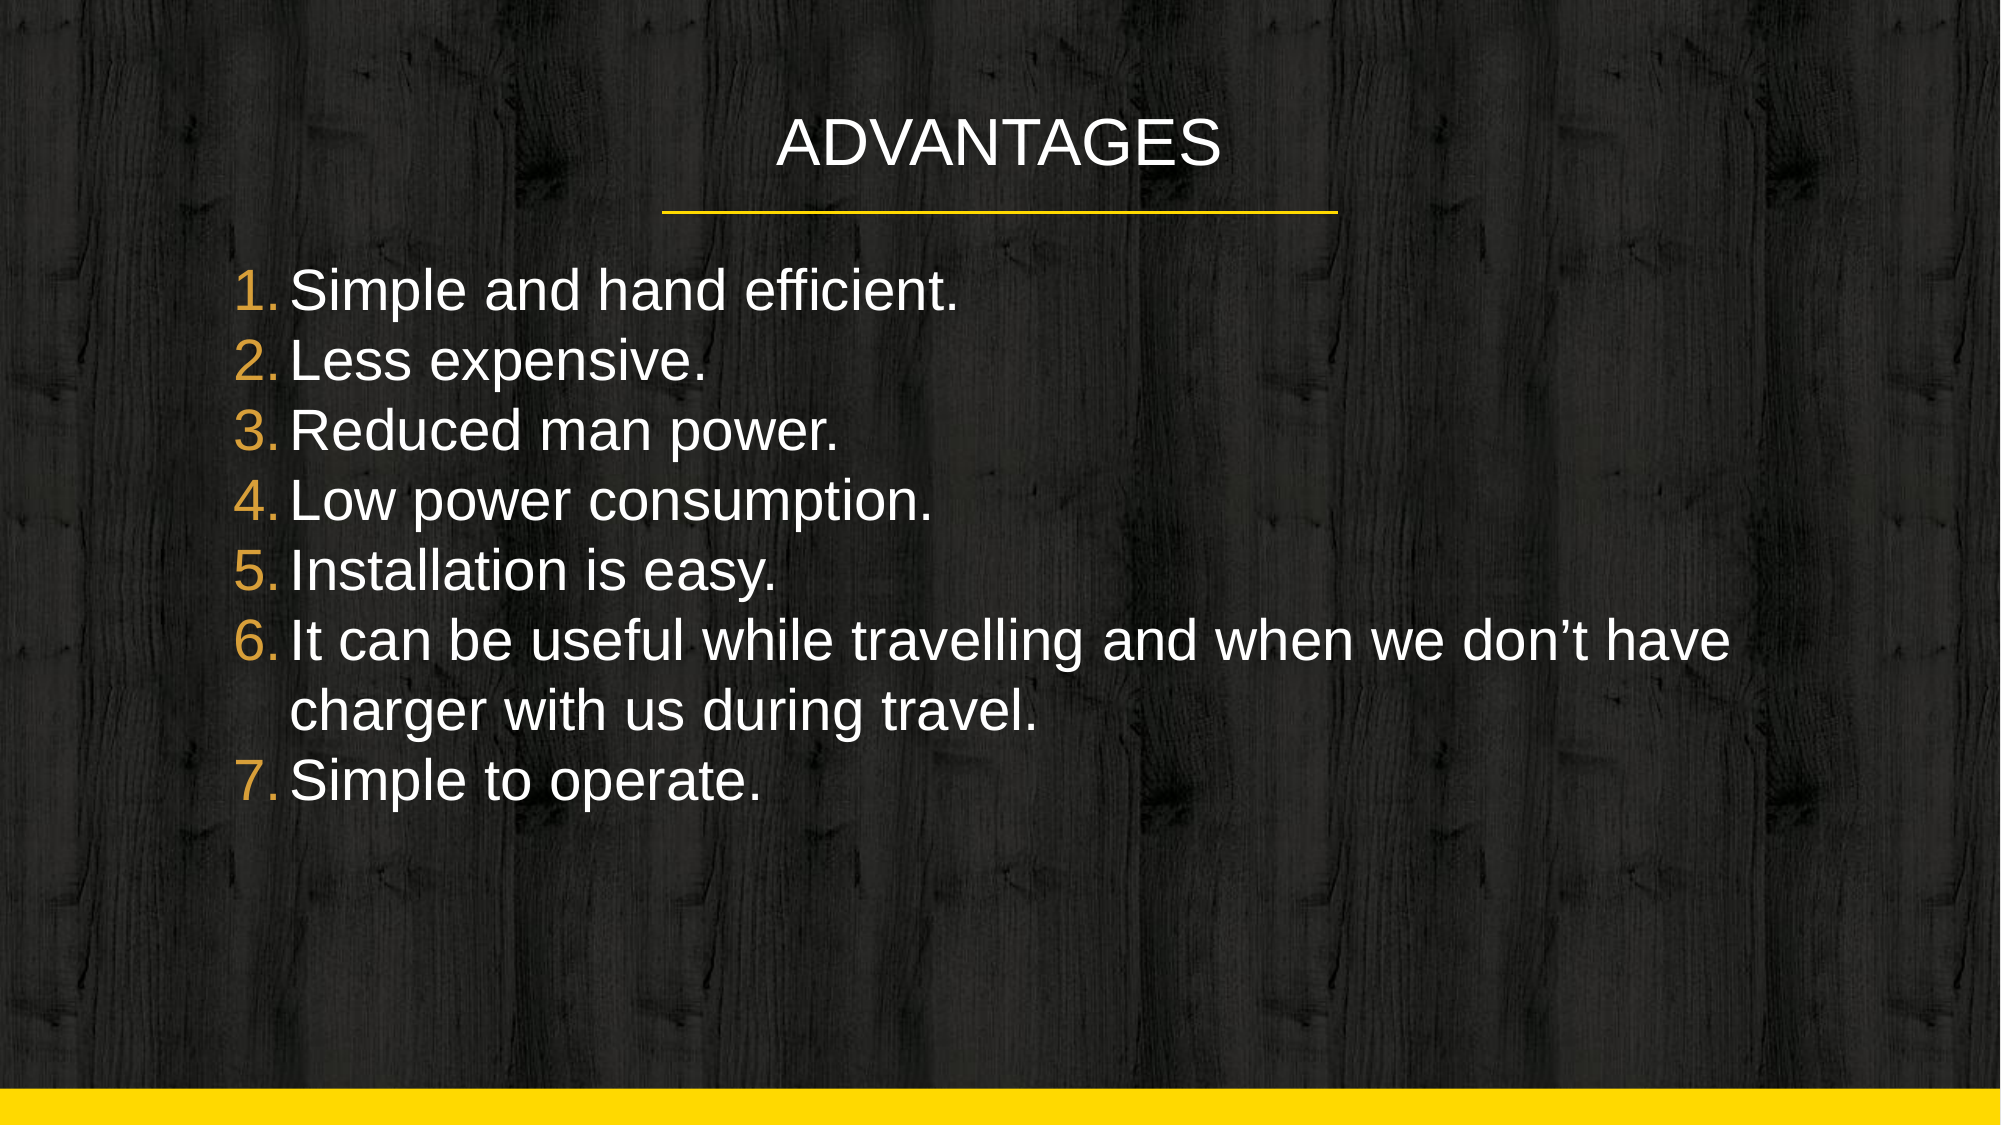

# ADVANTAGES
Simple and hand efficient.
Less expensive.
Reduced man power.
Low power consumption.
Installation is easy.
It can be useful while travelling and when we don’t have charger with us during travel.
Simple to operate.